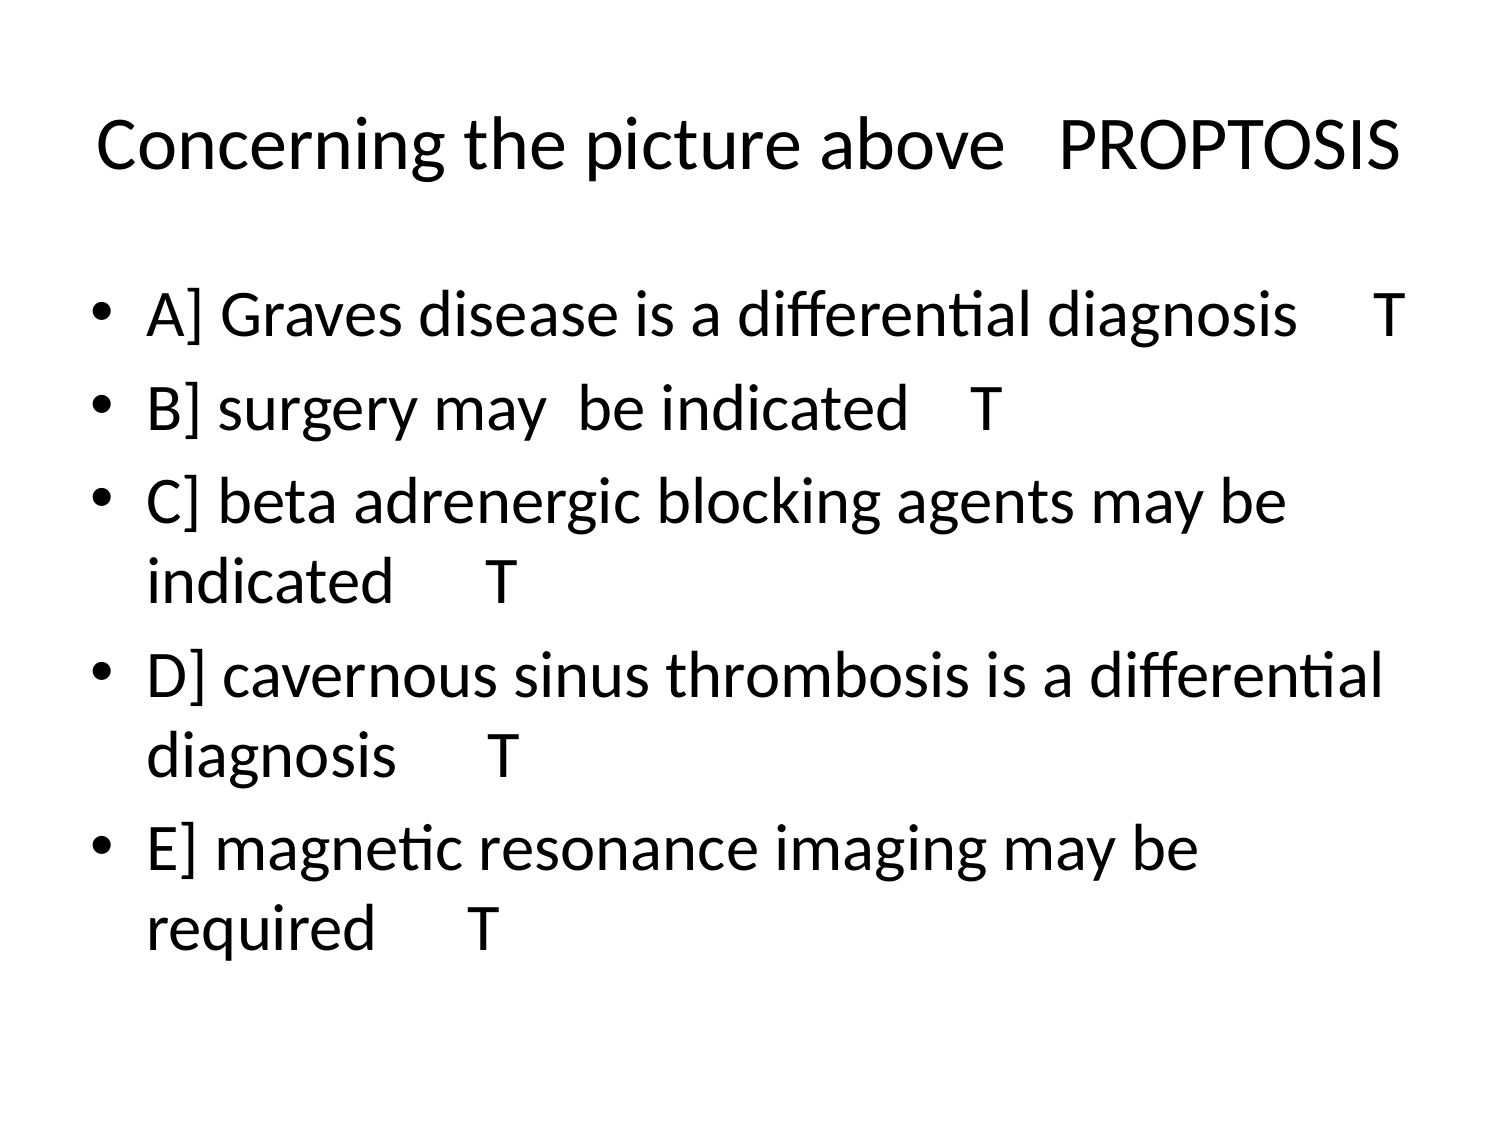

# Concerning the picture above   PROPTOSIS
A] Graves disease is a differential diagnosis     T
B] surgery may  be indicated    T
C] beta adrenergic blocking agents may be indicated      T
D] cavernous sinus thrombosis is a differential diagnosis      T
E] magnetic resonance imaging may be required      T